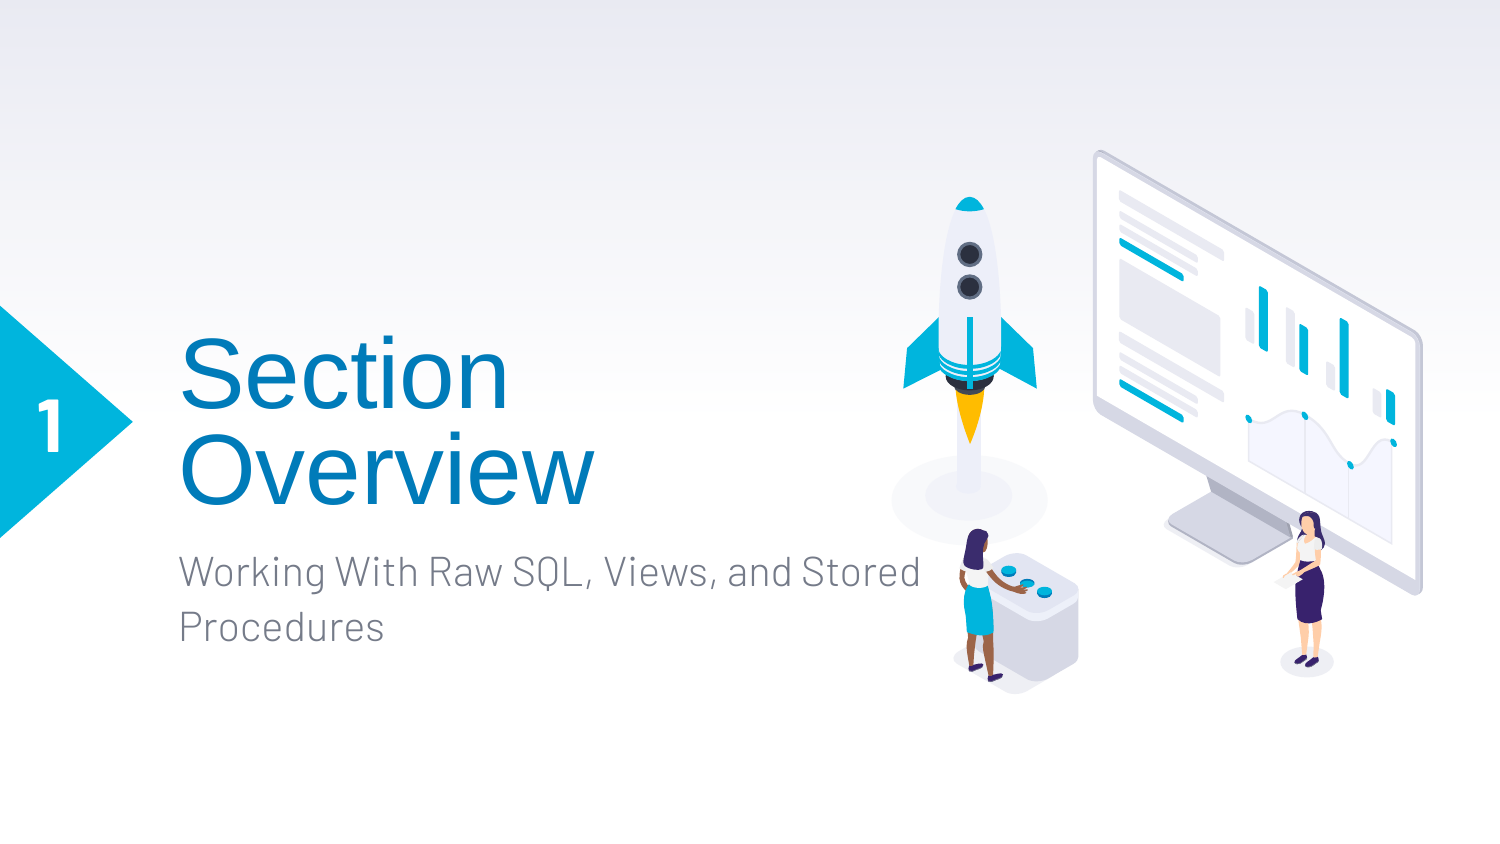

1
# Section Overview
Working With Raw SQL, Views, and Stored Procedures